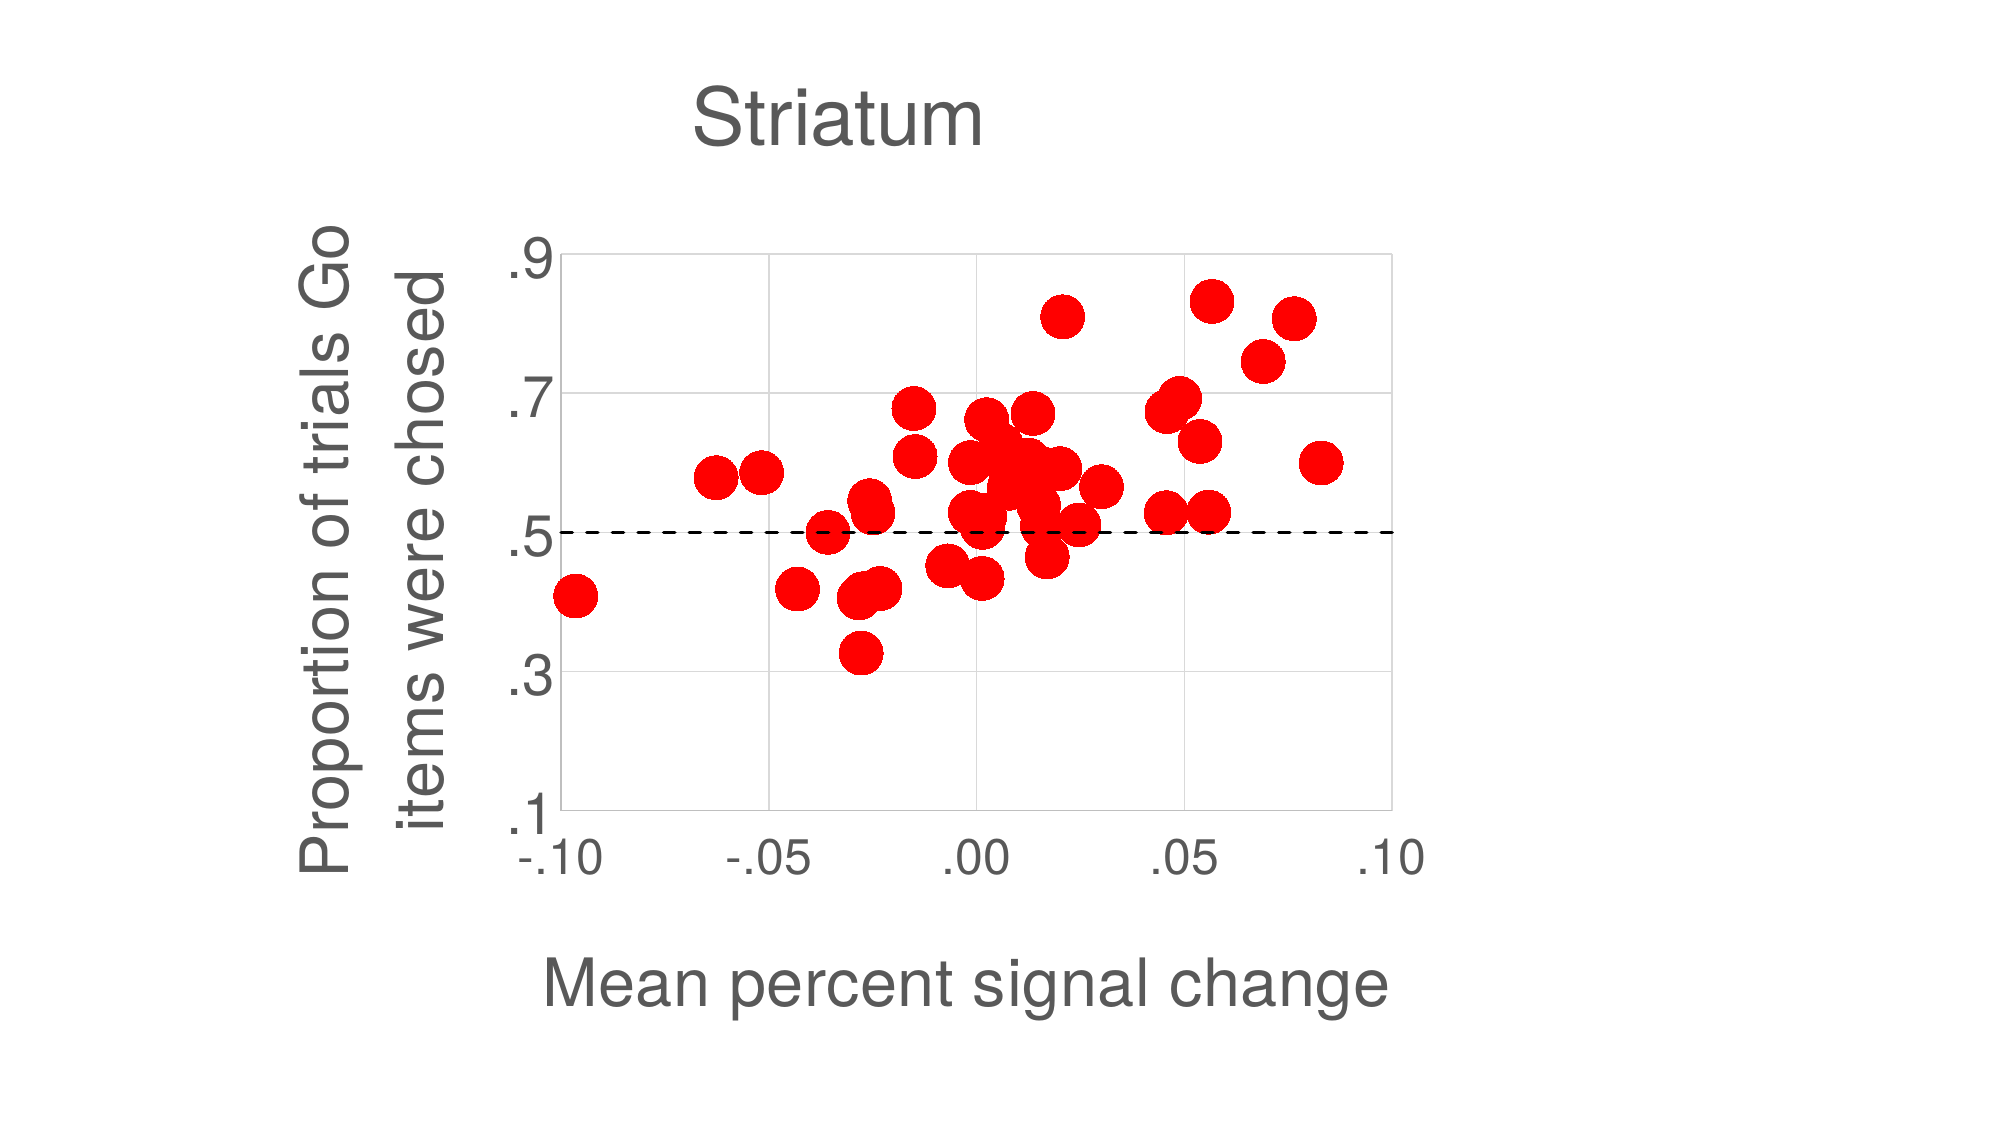

### Chart: Striatum

| Category | Proportion of trials Go items were chosen | reference_line |
|---|---|---|